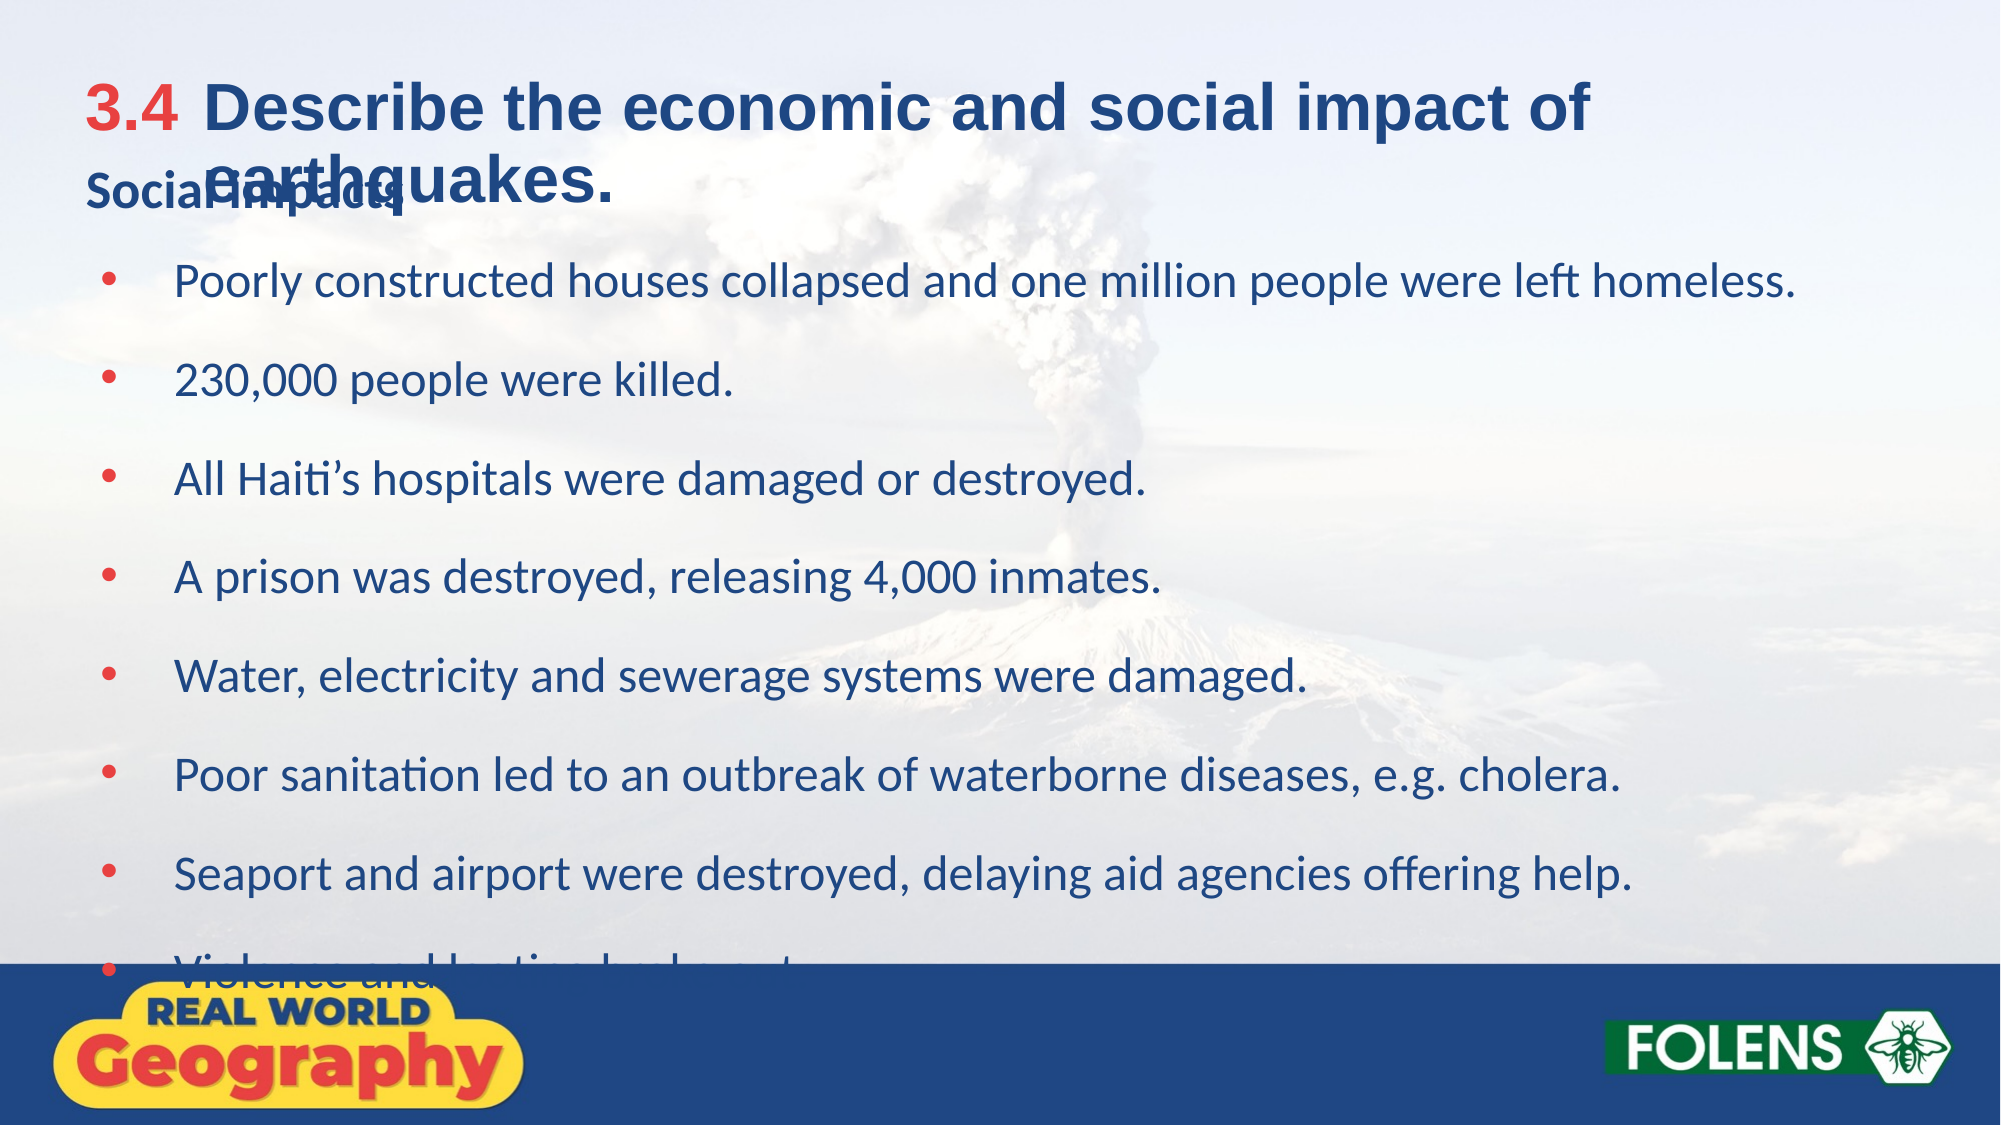

3.4 	Describe the economic and social impact of earthquakes.
Social impacts
Poorly constructed houses collapsed and one million people were left homeless.
230,000 people were killed.
All Haiti’s hospitals were damaged or destroyed.
A prison was destroyed, releasing 4,000 inmates.
Water, electricity and sewerage systems were damaged.
Poor sanitation led to an outbreak of waterborne diseases, e.g. cholera.
Seaport and airport were destroyed, delaying aid agencies offering help.
Violence and looting broke out.